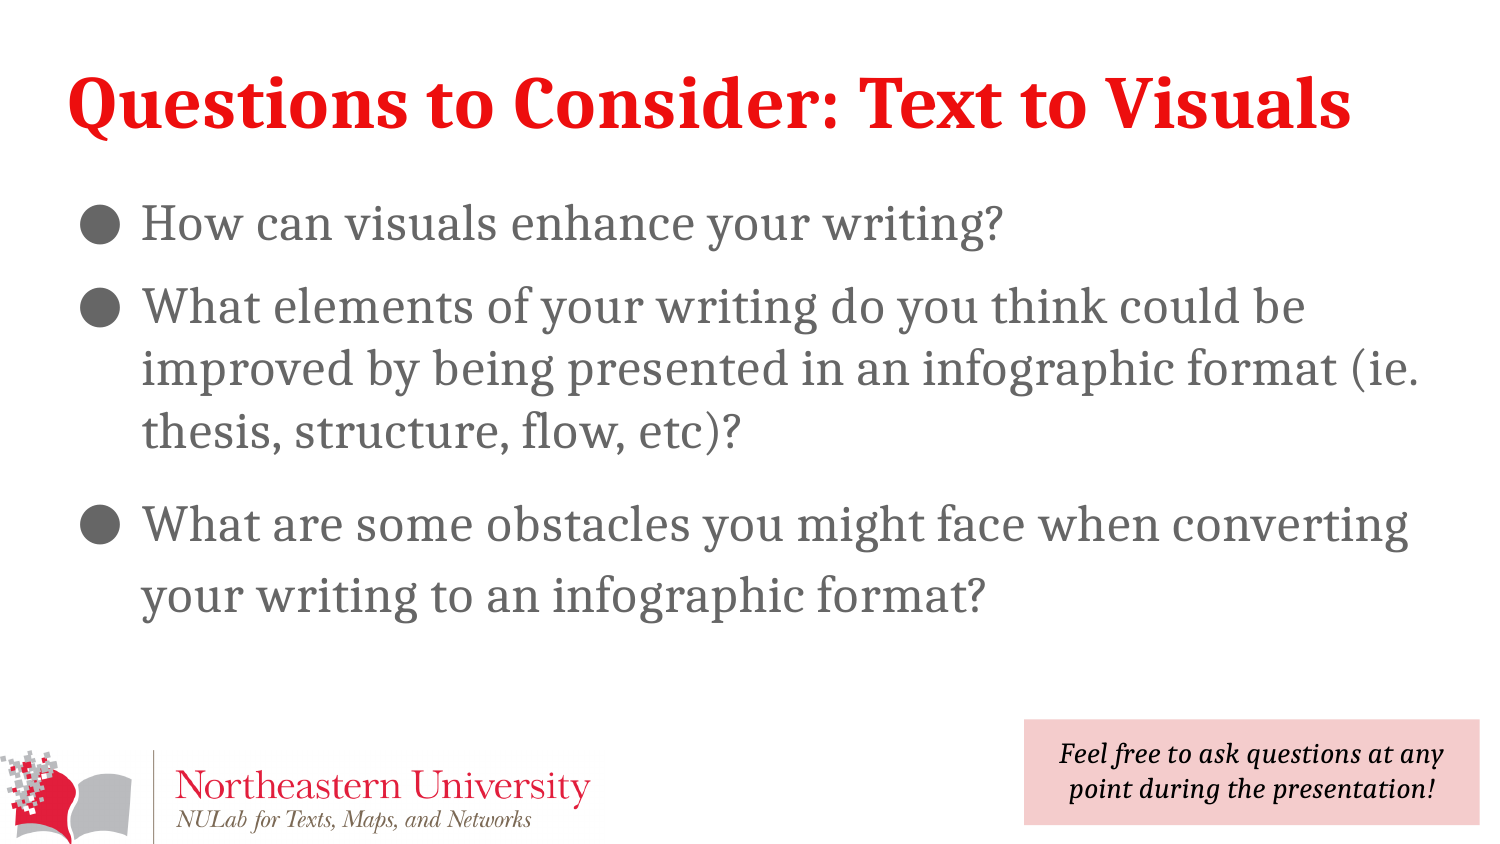

# Questions to Consider: Text to Visuals
How can visuals enhance your writing?
What elements of your writing do you think could be improved by being presented in an infographic format (ie. thesis, structure, flow, etc)?
What are some obstacles you might face when converting your writing to an infographic format?

Feel free to ask questions at any point during the presentation!